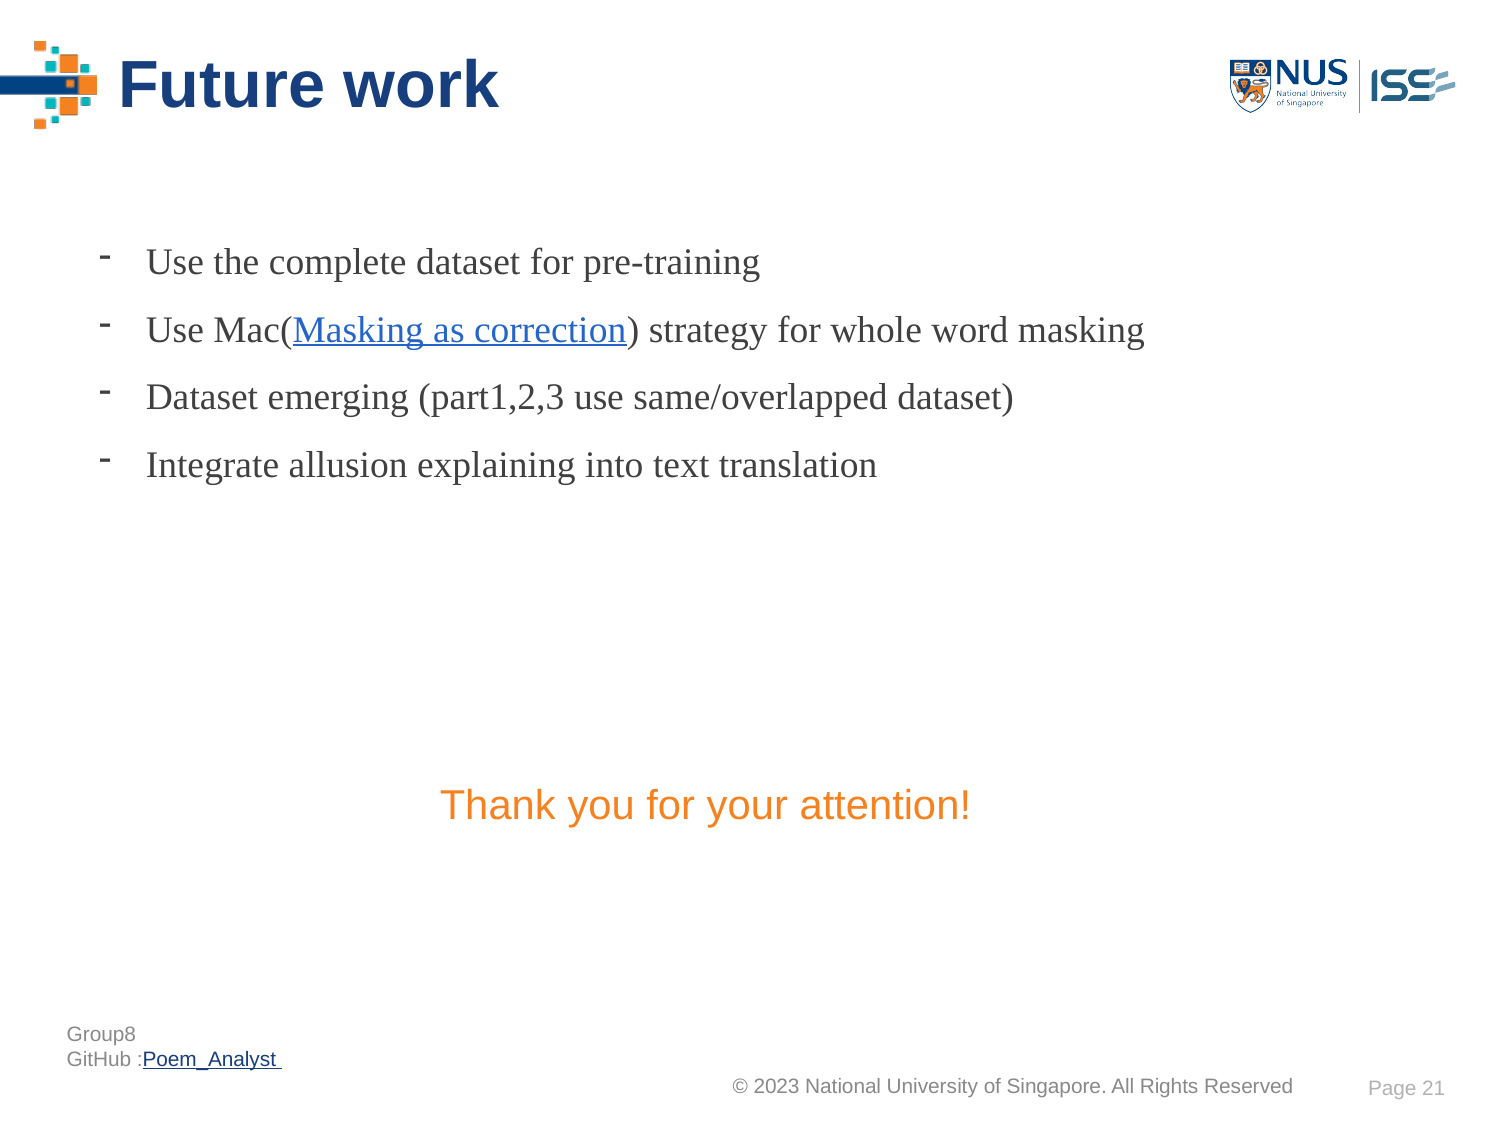

# Future work
Use the complete dataset for pre-training
Use Mac(Masking as correction) strategy for whole word masking
Dataset emerging (part1,2,3 use same/overlapped dataset)
Integrate allusion explaining into text translation

Thank you for your attention!
Page 21